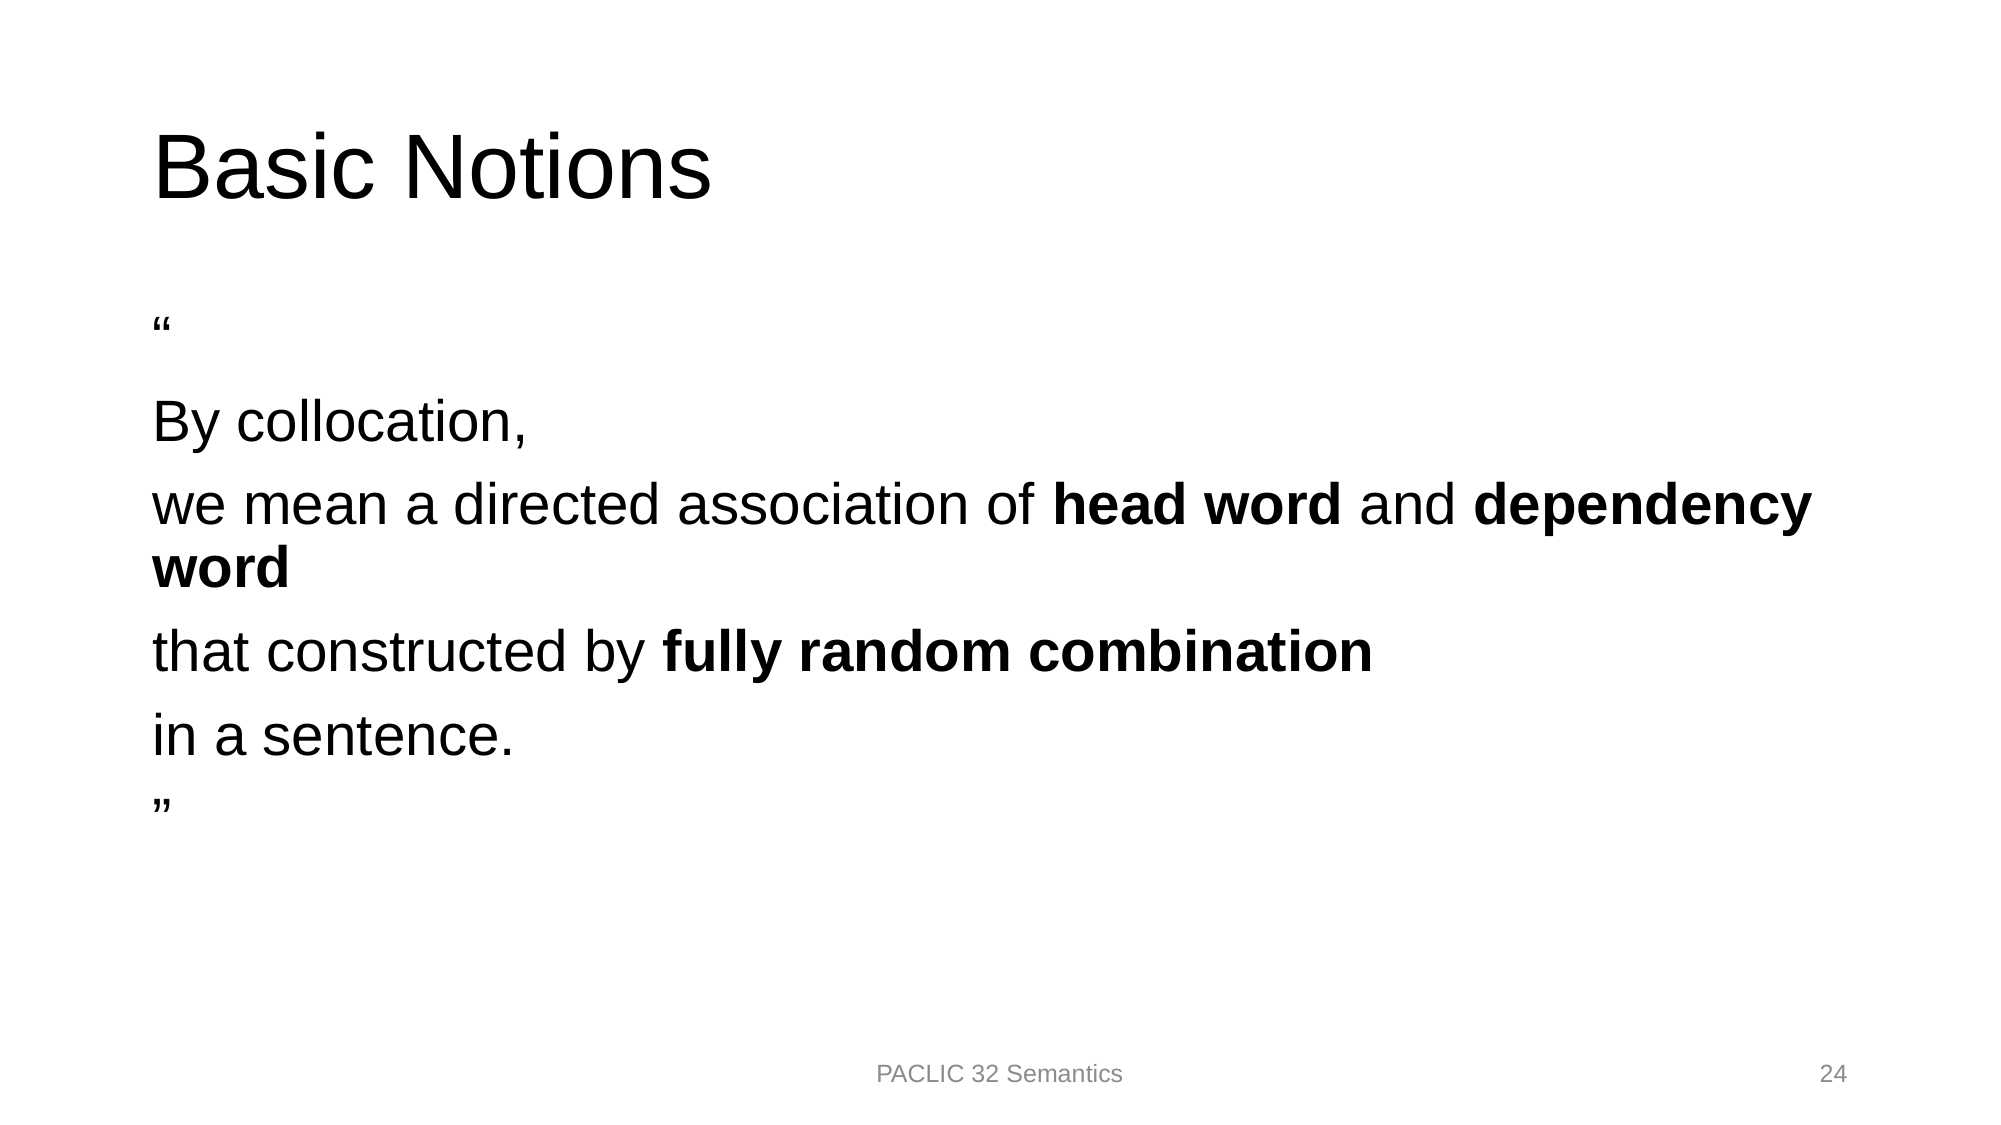

# Basic Notions
“
By collocation,
we mean a directed association of head word and dependency word
that constructed by fully random combination
in a sentence.
”

PACLIC 32 Semantics
24